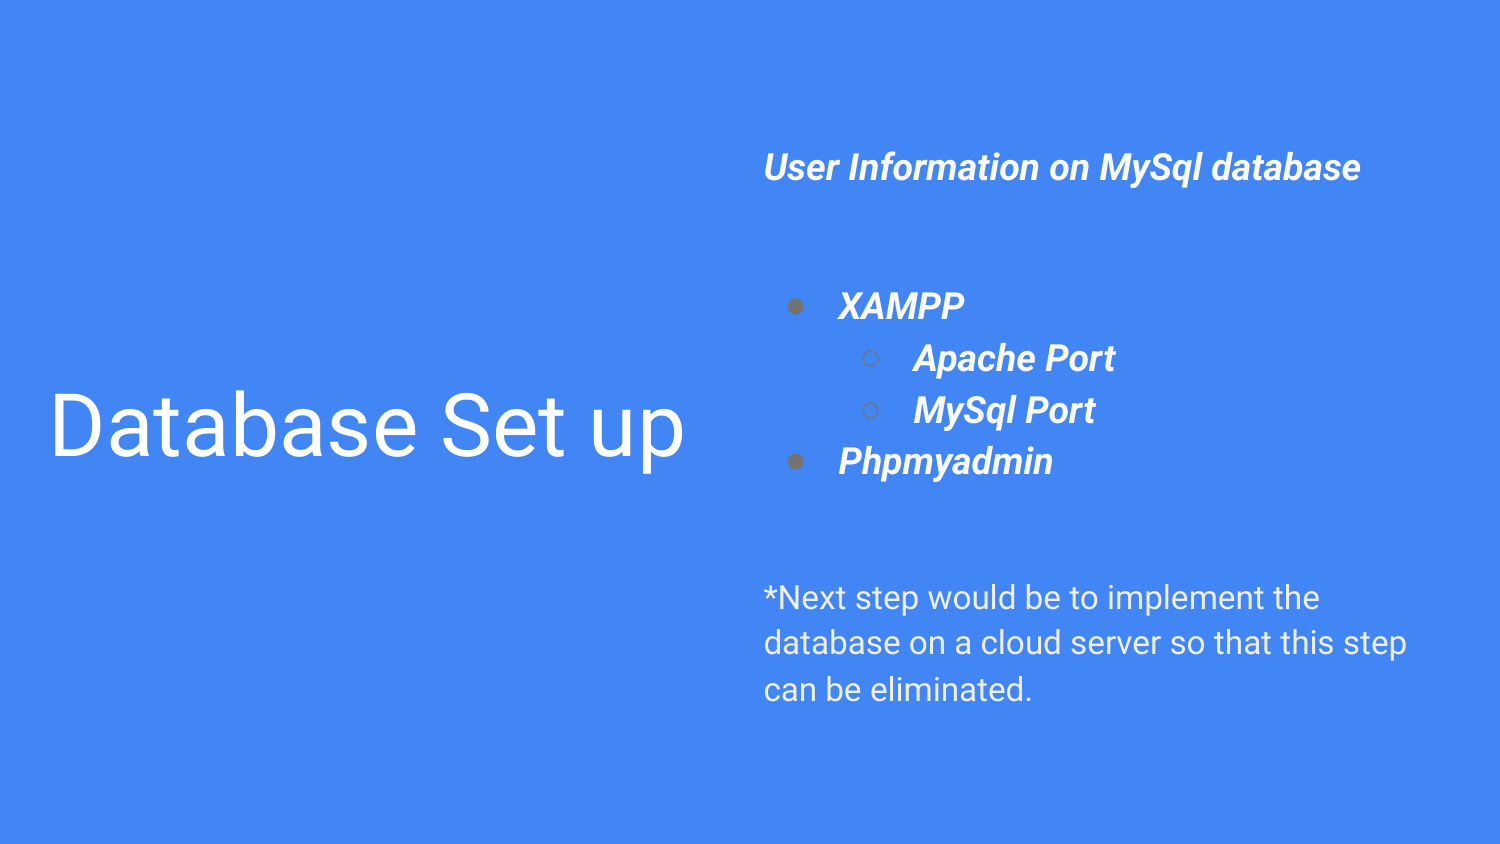

User Information on MySql database

XAMPP
Apache Port
MySql Port
Phpmyadmin

*Next step would be to implement the database on a cloud server so that this step can be eliminated.
# Database Set up